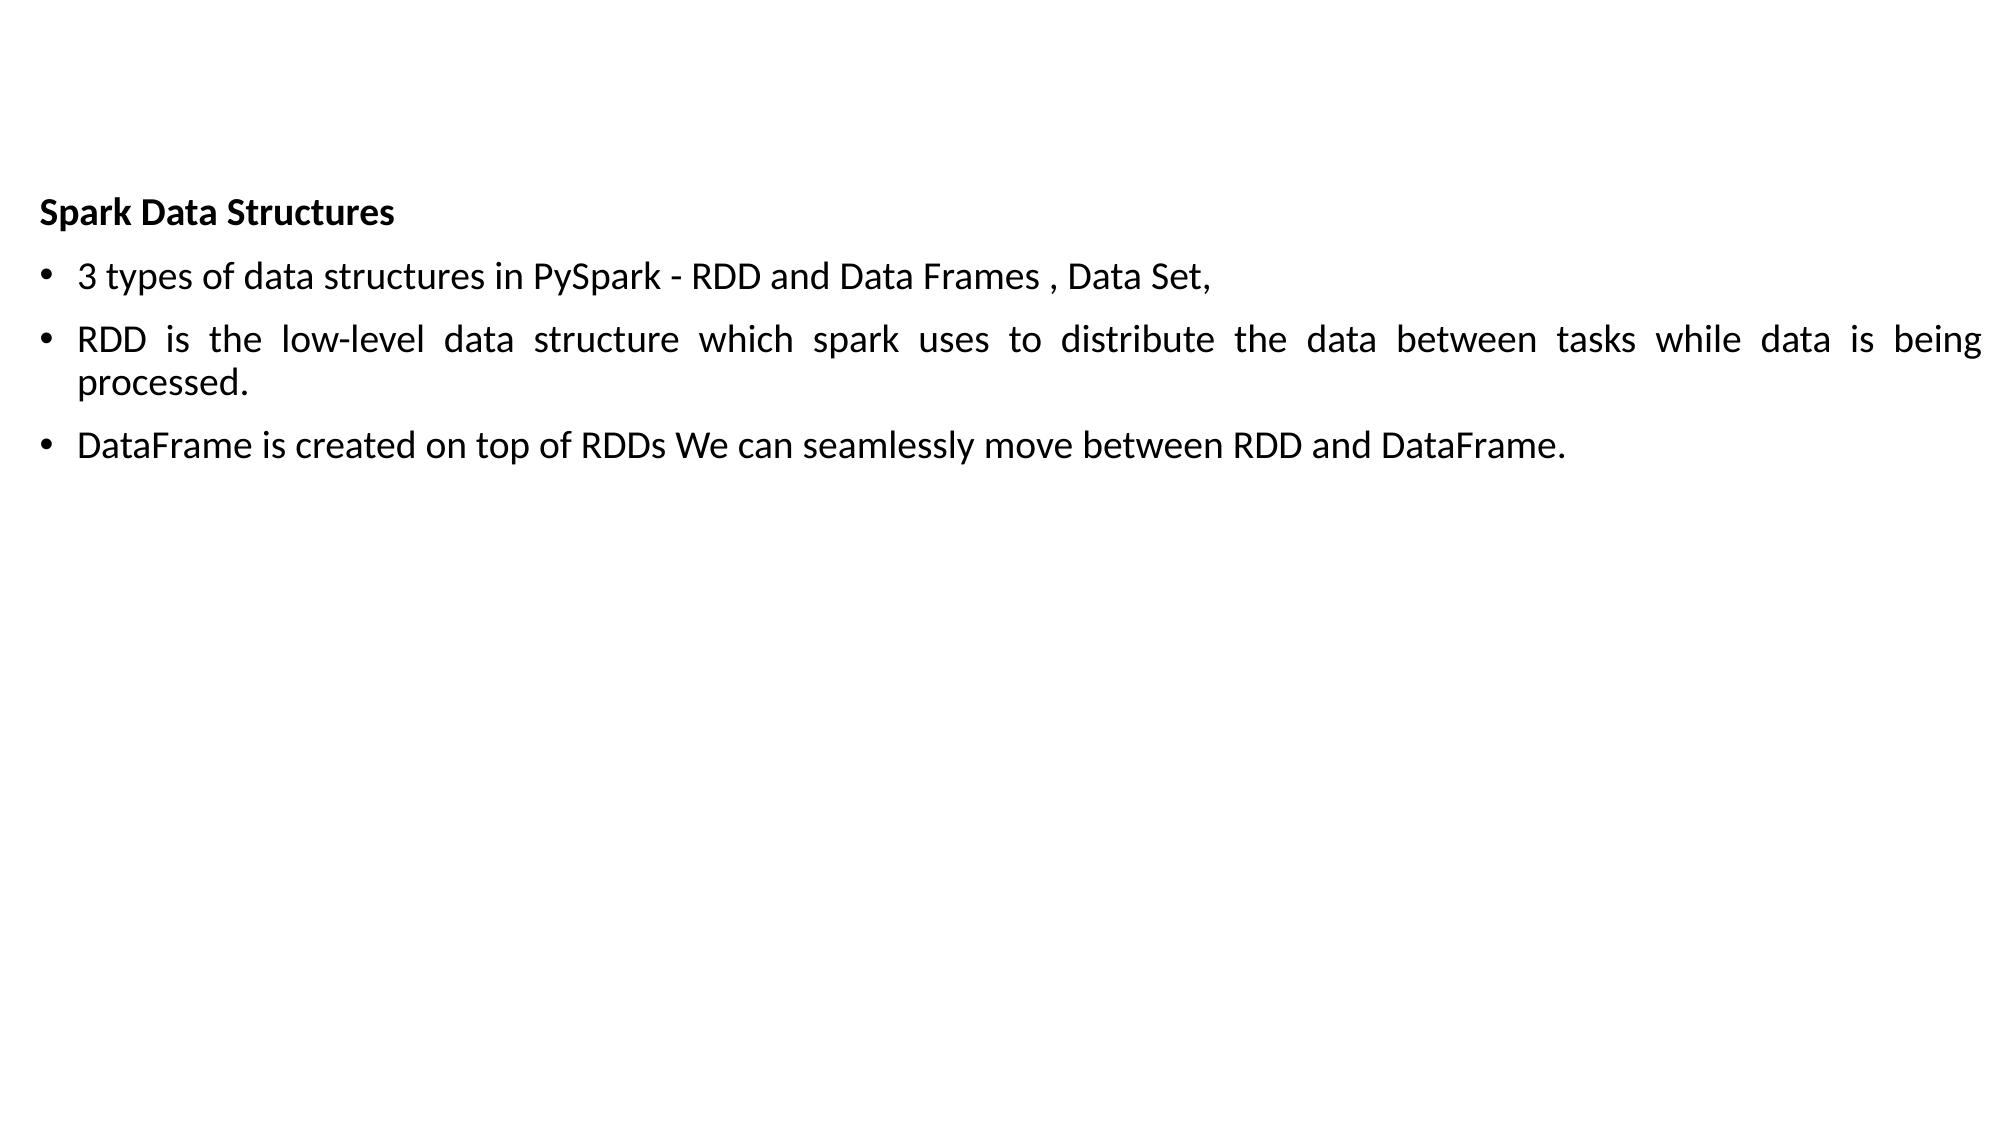

Spark Data Structures
3 types of data structures in PySpark - RDD and Data Frames , Data Set,
RDD is the low-level data structure which spark uses to distribute the data between tasks while data is being processed.
DataFrame is created on top of RDDs We can seamlessly move between RDD and DataFrame.